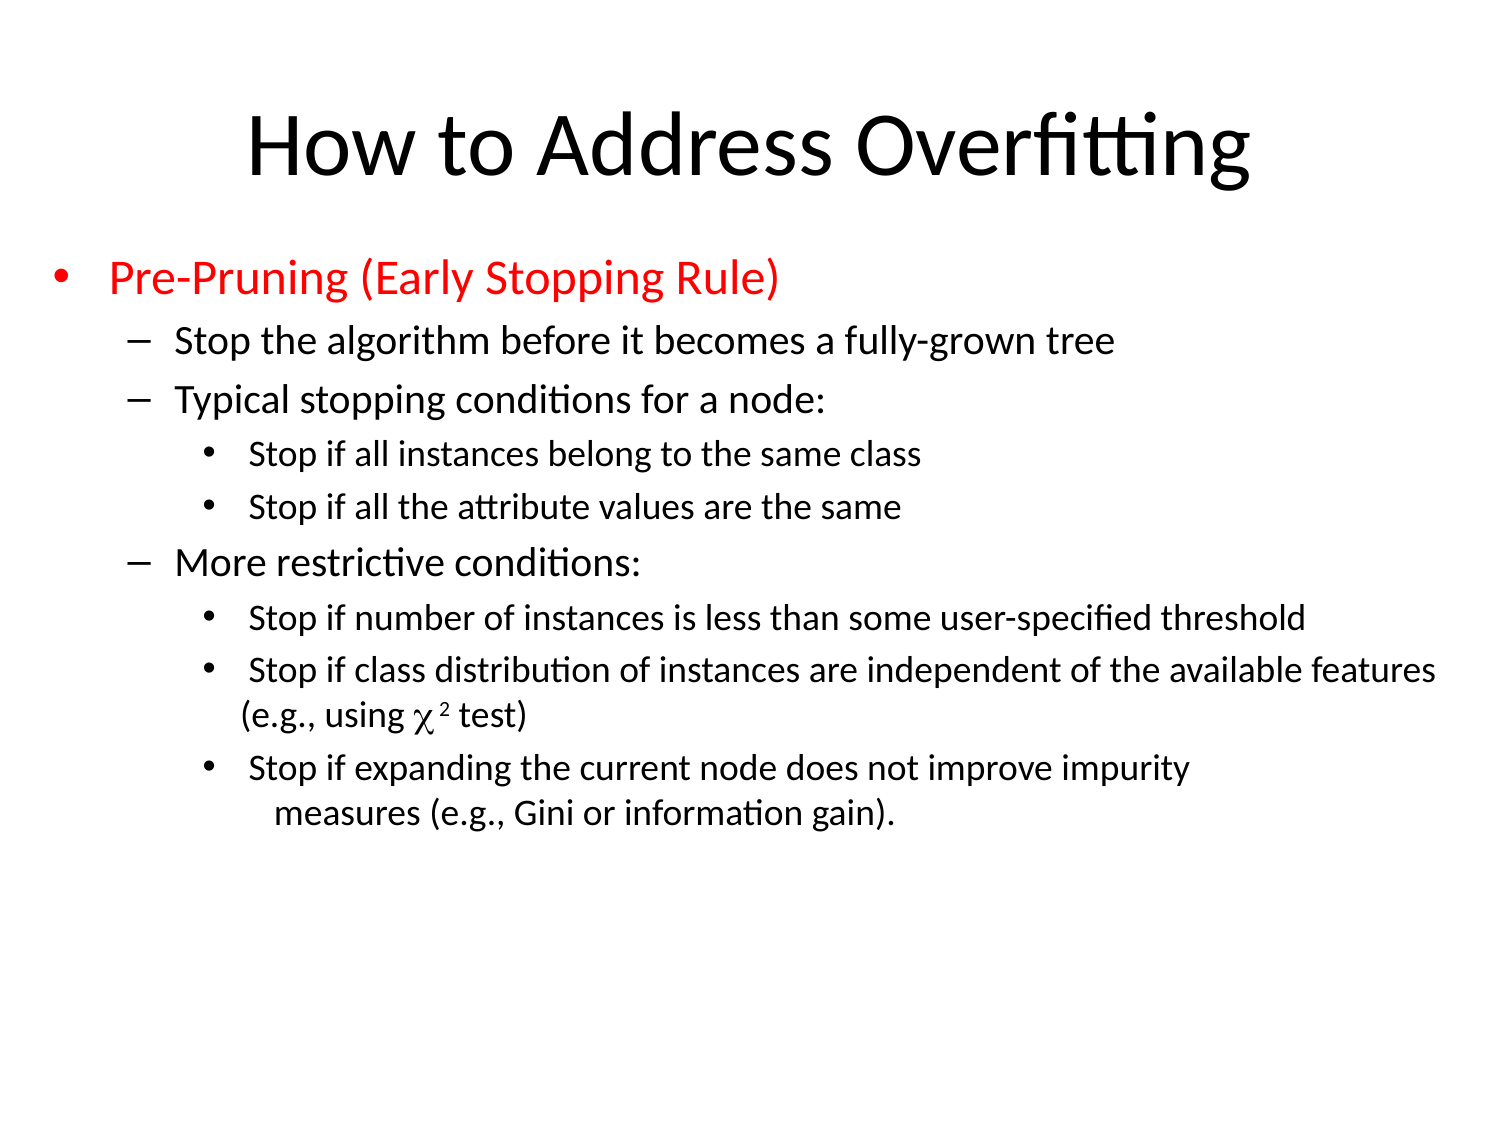

# How to Address Overfitting
Pre-Pruning (Early Stopping Rule)
Stop the algorithm before it becomes a fully-grown tree
Typical stopping conditions for a node:
 Stop if all instances belong to the same class
 Stop if all the attribute values are the same
More restrictive conditions:
 Stop if number of instances is less than some user-specified threshold
 Stop if class distribution of instances are independent of the available features (e.g., using χ 2 test)
 Stop if expanding the current node does not improve impurity
    measures (e.g., Gini or information gain).